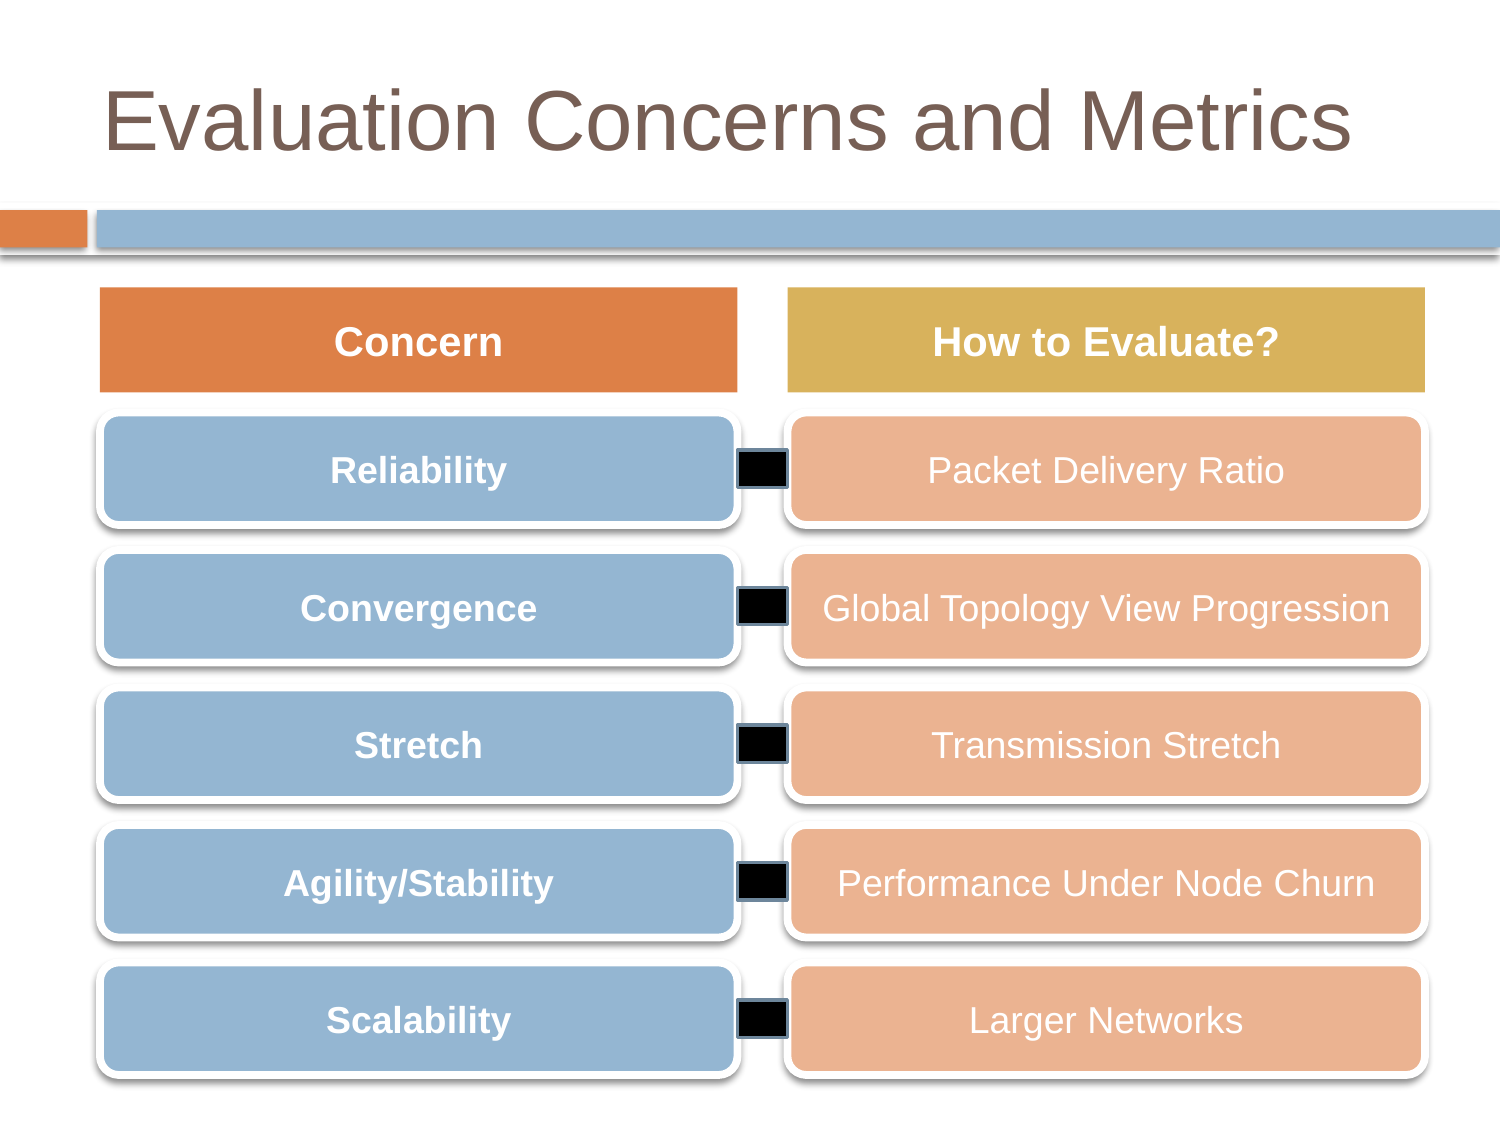

# Evaluation Concerns and Metrics
Concern
How to Evaluate?
Reliability
Packet Delivery Ratio

Convergence
Global Topology View Progression

Stretch
Transmission Stretch

Agility/Stability
Performance Under Node Churn

Scalability
Larger Networks